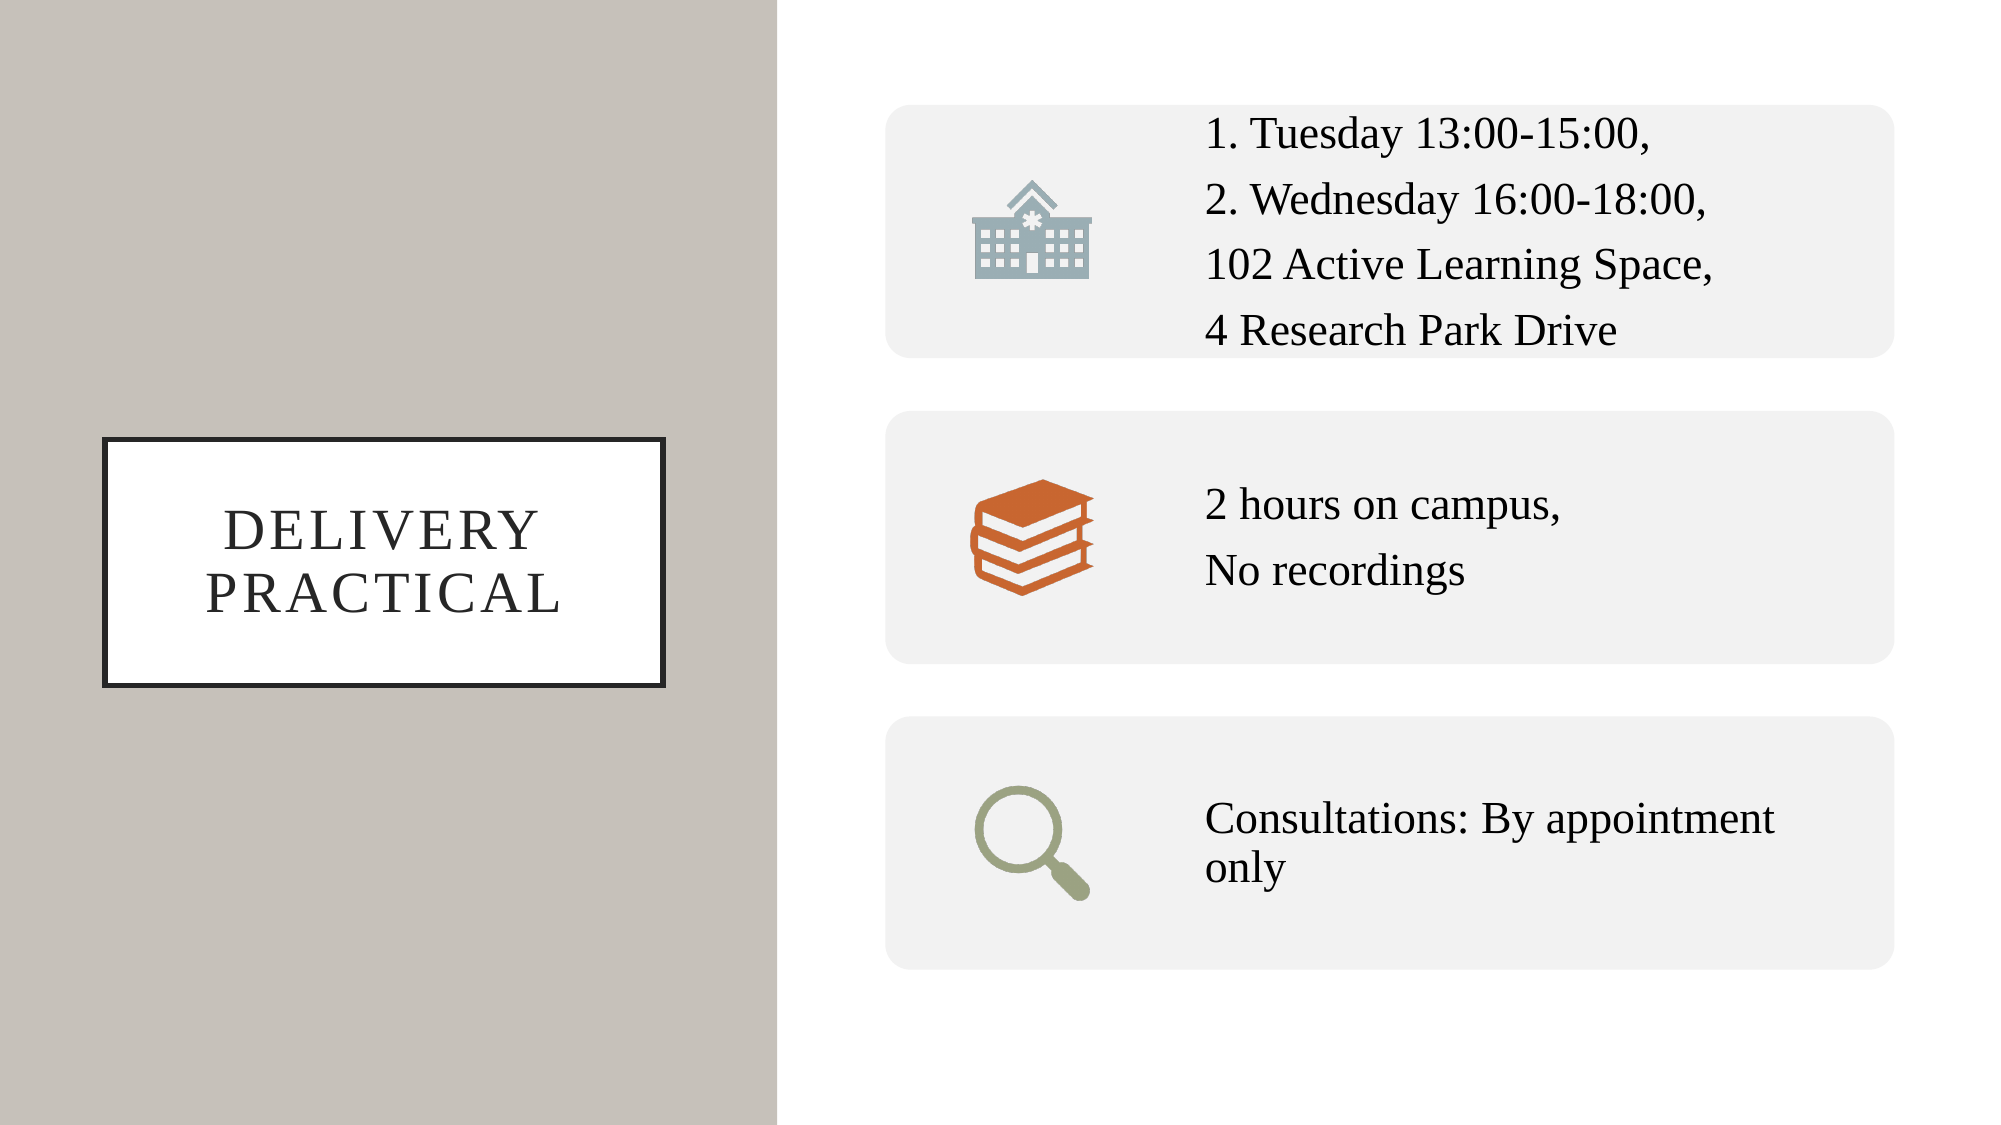

1. Tuesday 13:00-15:00,
2. Wednesday 16:00-18:00,
102 Active Learning Space,
4 Research Park Drive
2 hours on campus,
No recordings
Consultations: By appointment only
# Delivery Practical